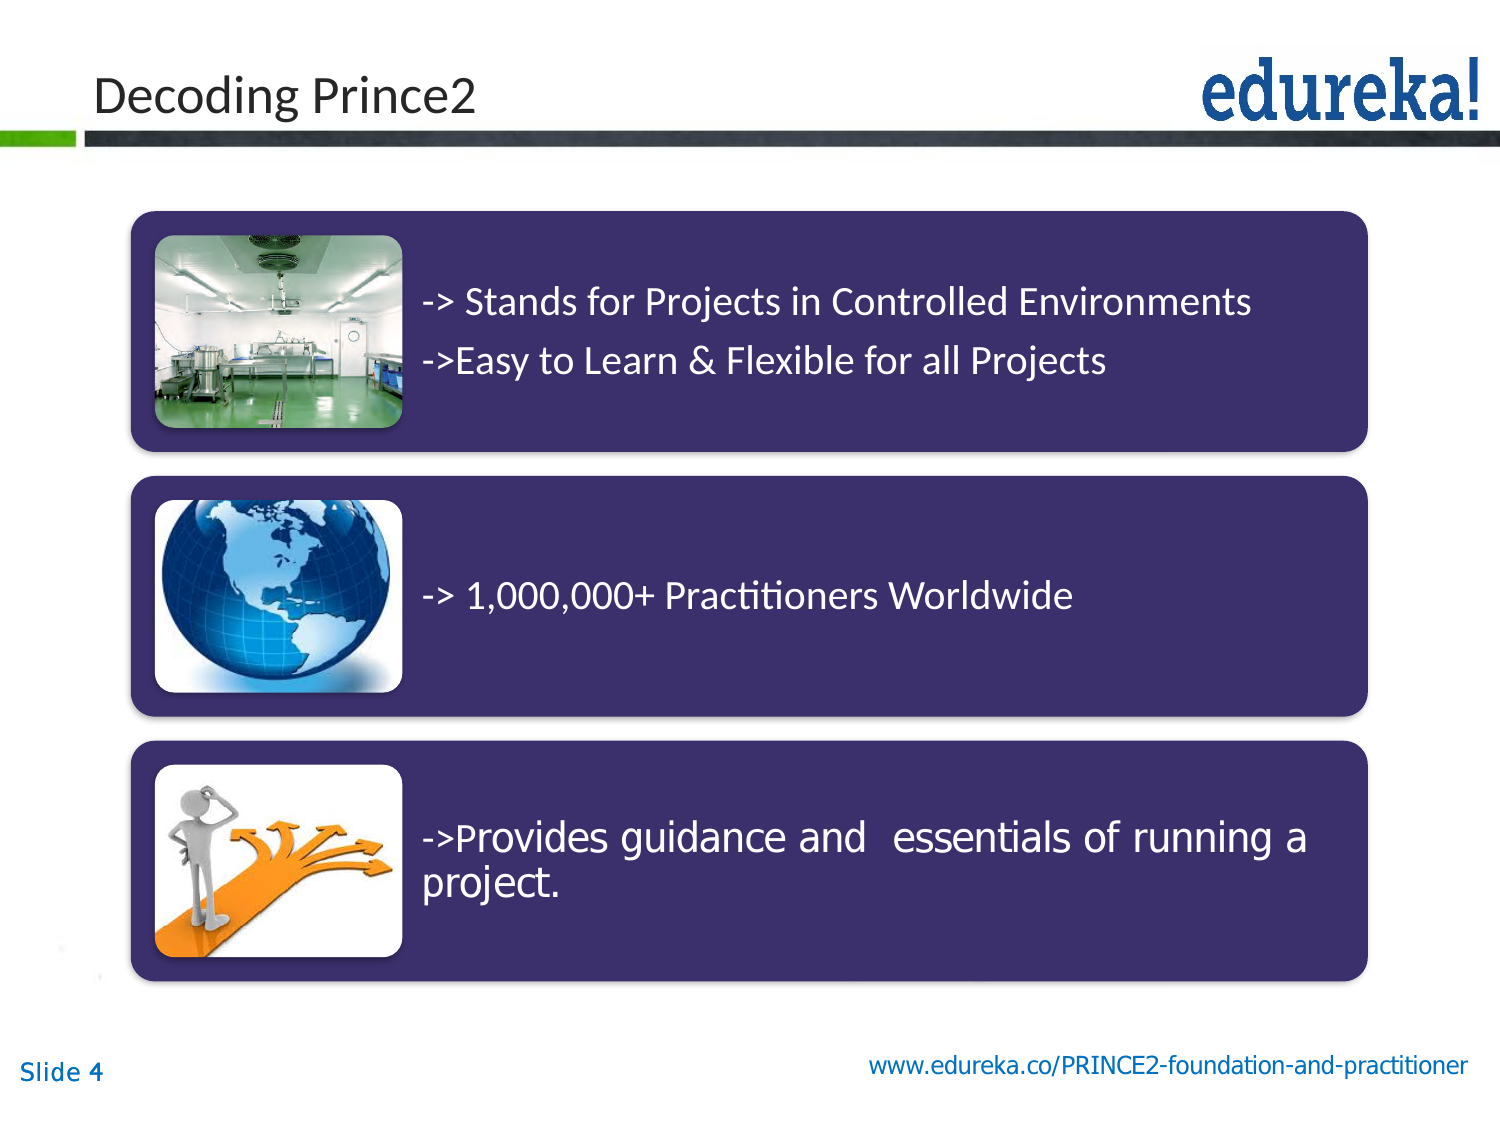

# Decoding Prince2
-> Stands for Projects in Controlled Environments
->Easy to Learn & Flexible for all Projects
-> 1,000,000+ Practitioners Worldwide
->Provides guidance and  essentials of running a project.